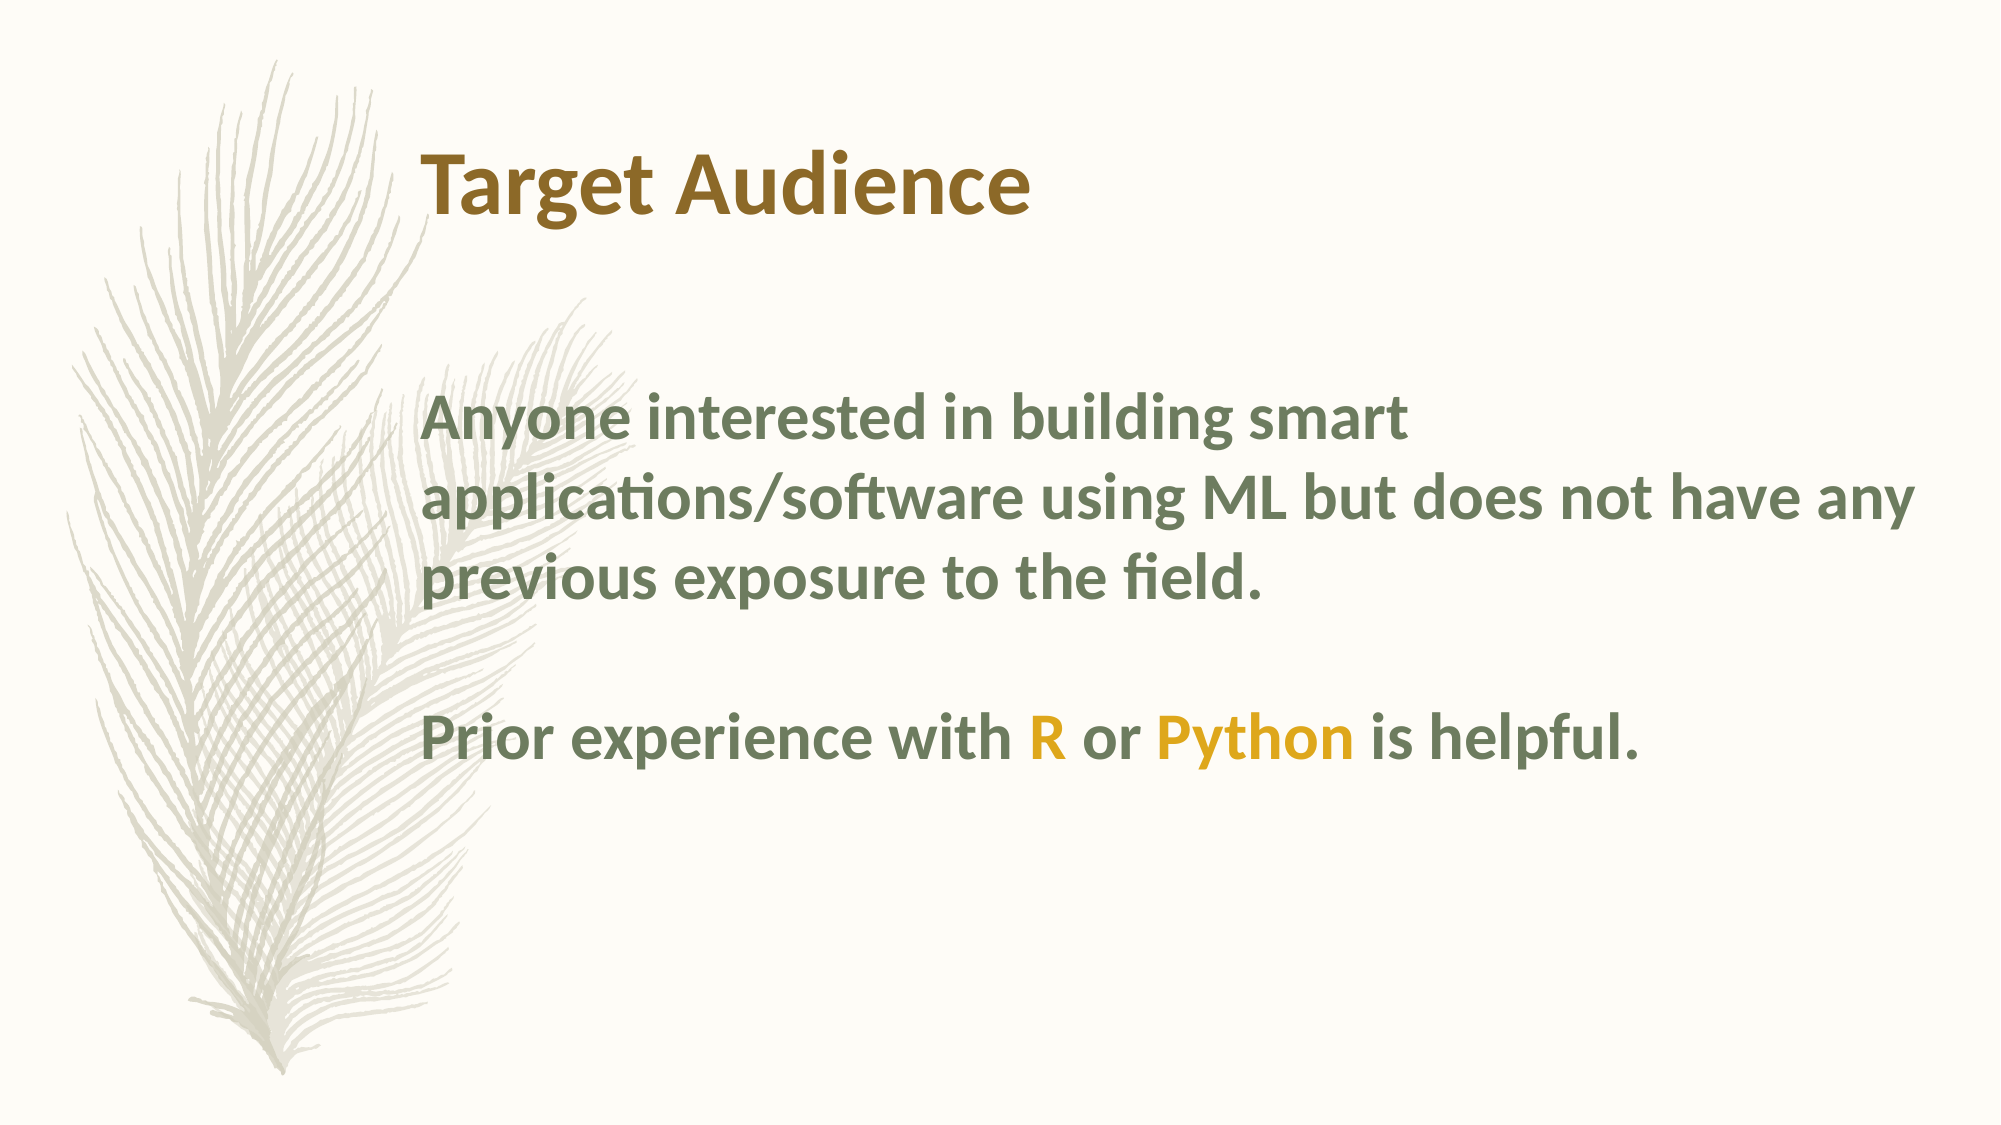

Target Audience
Anyone interested in building smart applications/software using ML but does not have any previous exposure to the field.

Prior experience with R or Python is helpful.